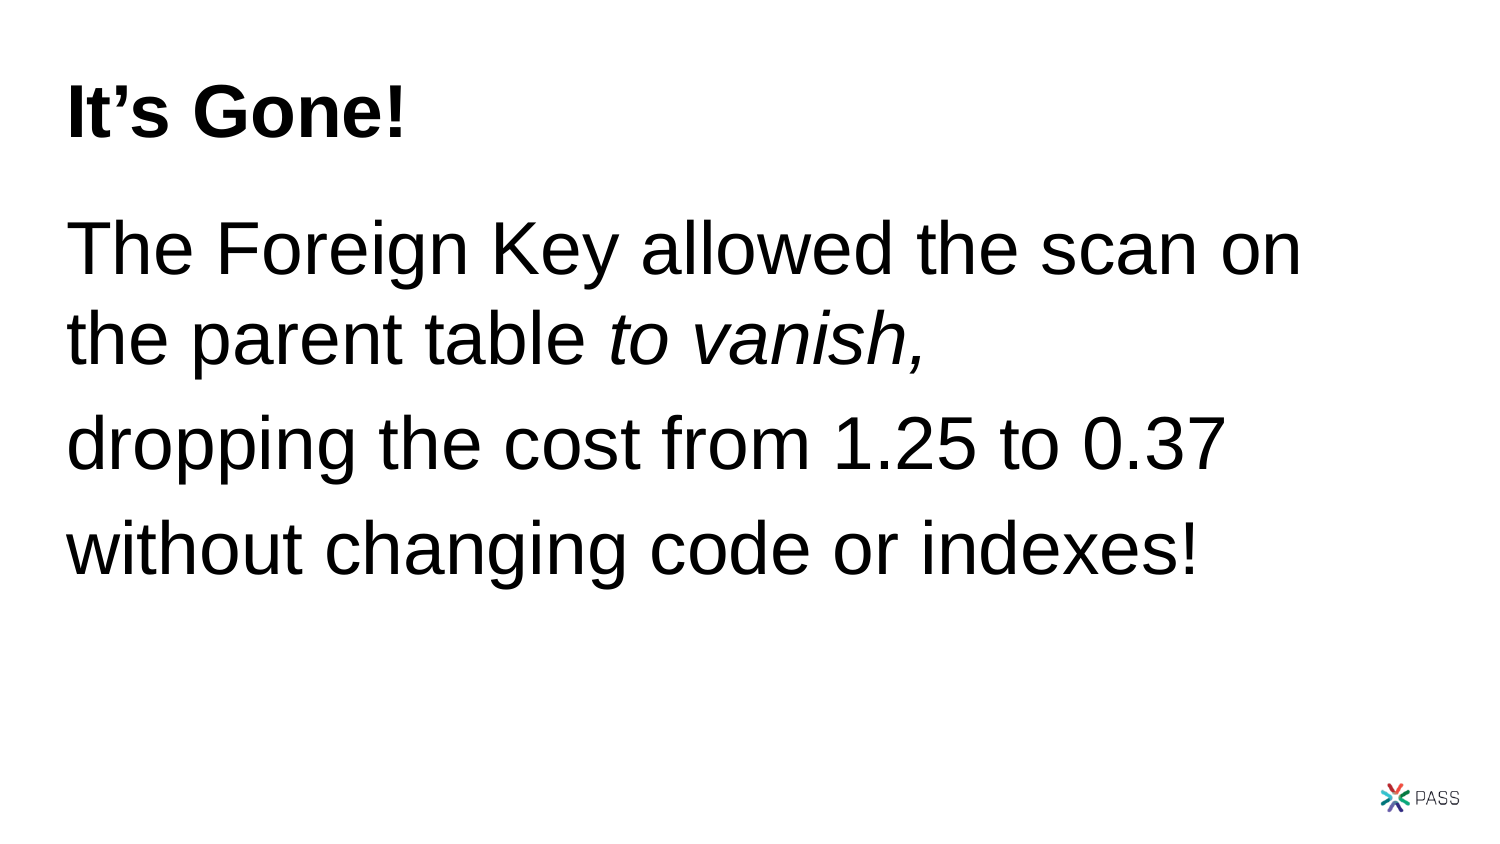

# It’s Gone!
The Foreign Key allowed the scan on the parent table to vanish,
dropping the cost from 1.25 to 0.37
without changing code or indexes!